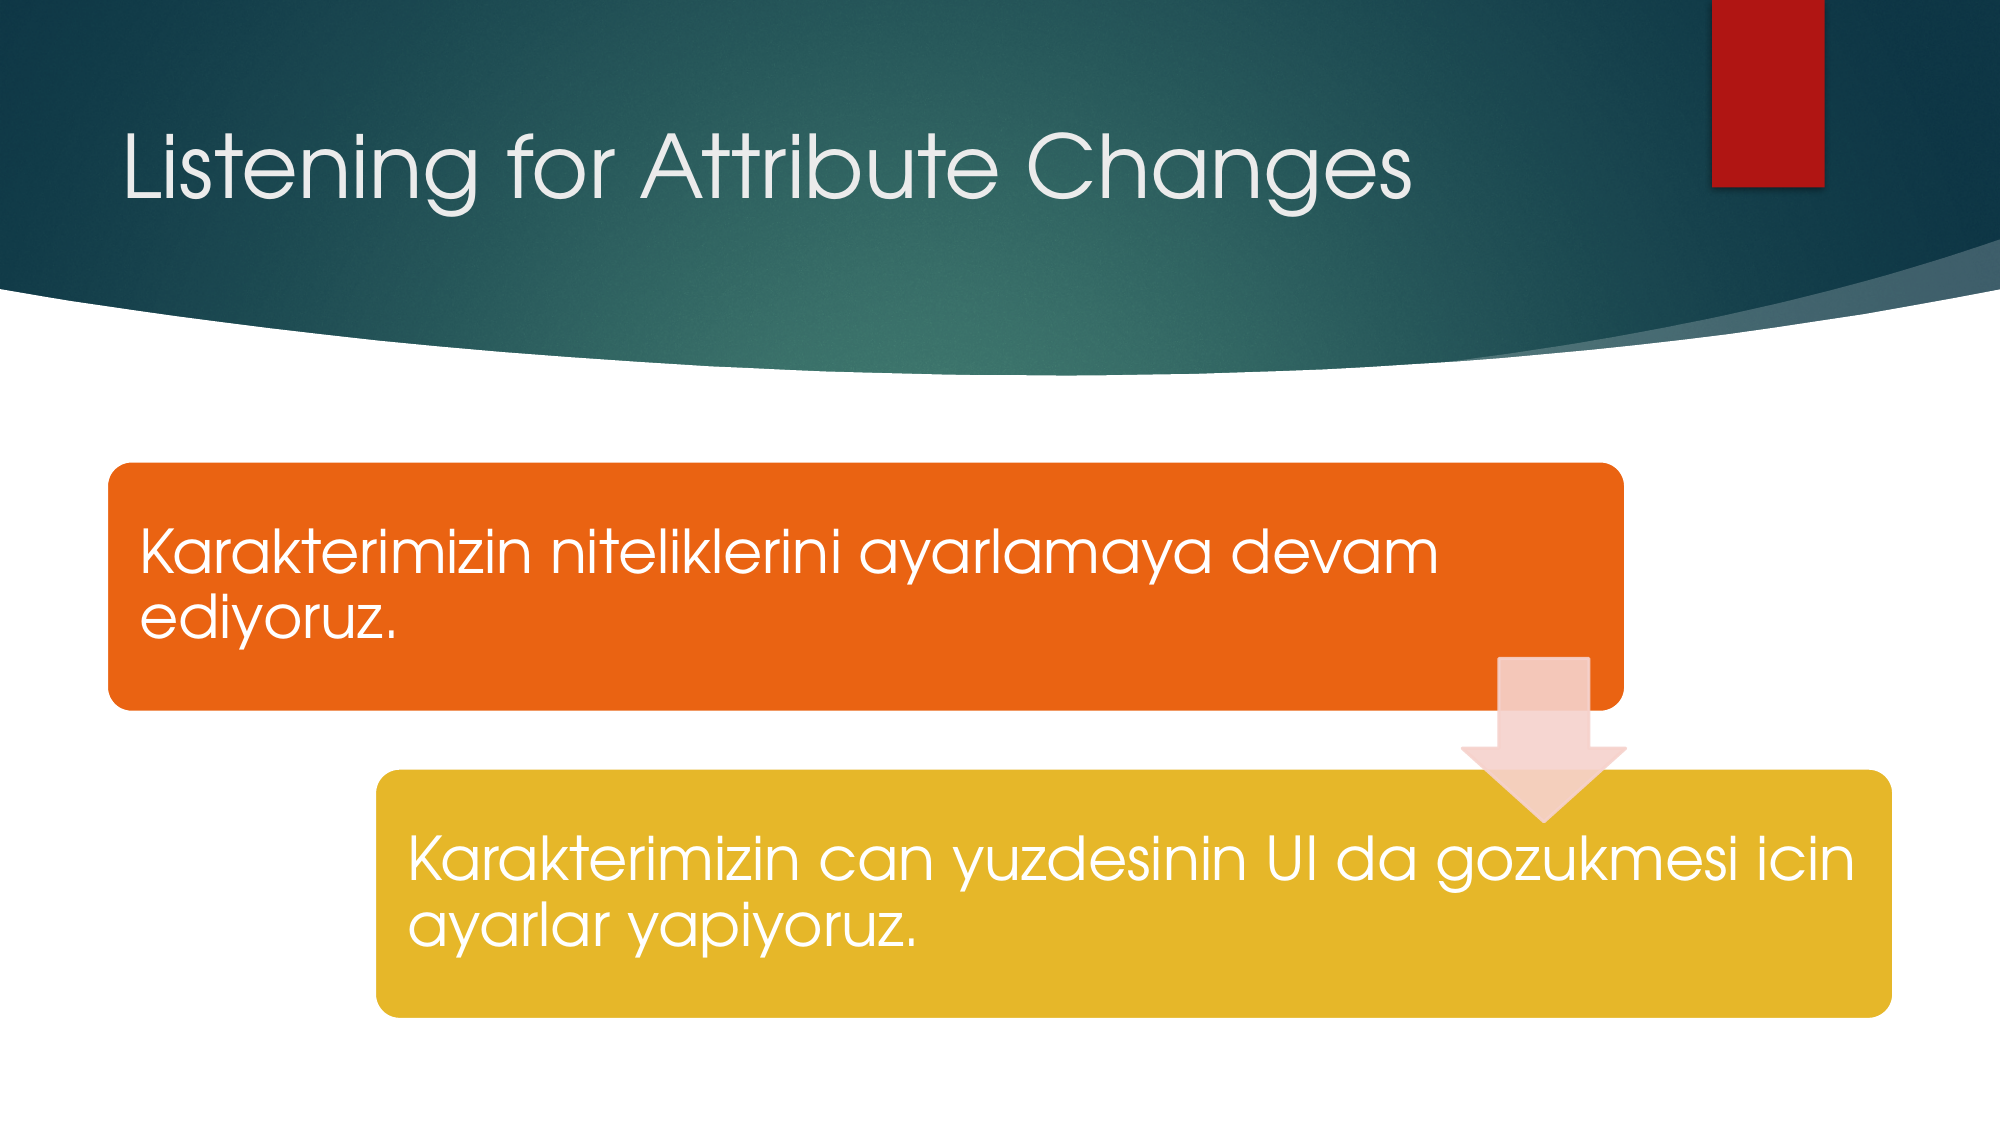

# Listening for Attribute Changes

Karakterimizin niteliklerini ayarlamaya devam ediyoruz.
Karakterimizin can yuzdesinin UI da gozukmesi icin ayarlar yapiyoruz.